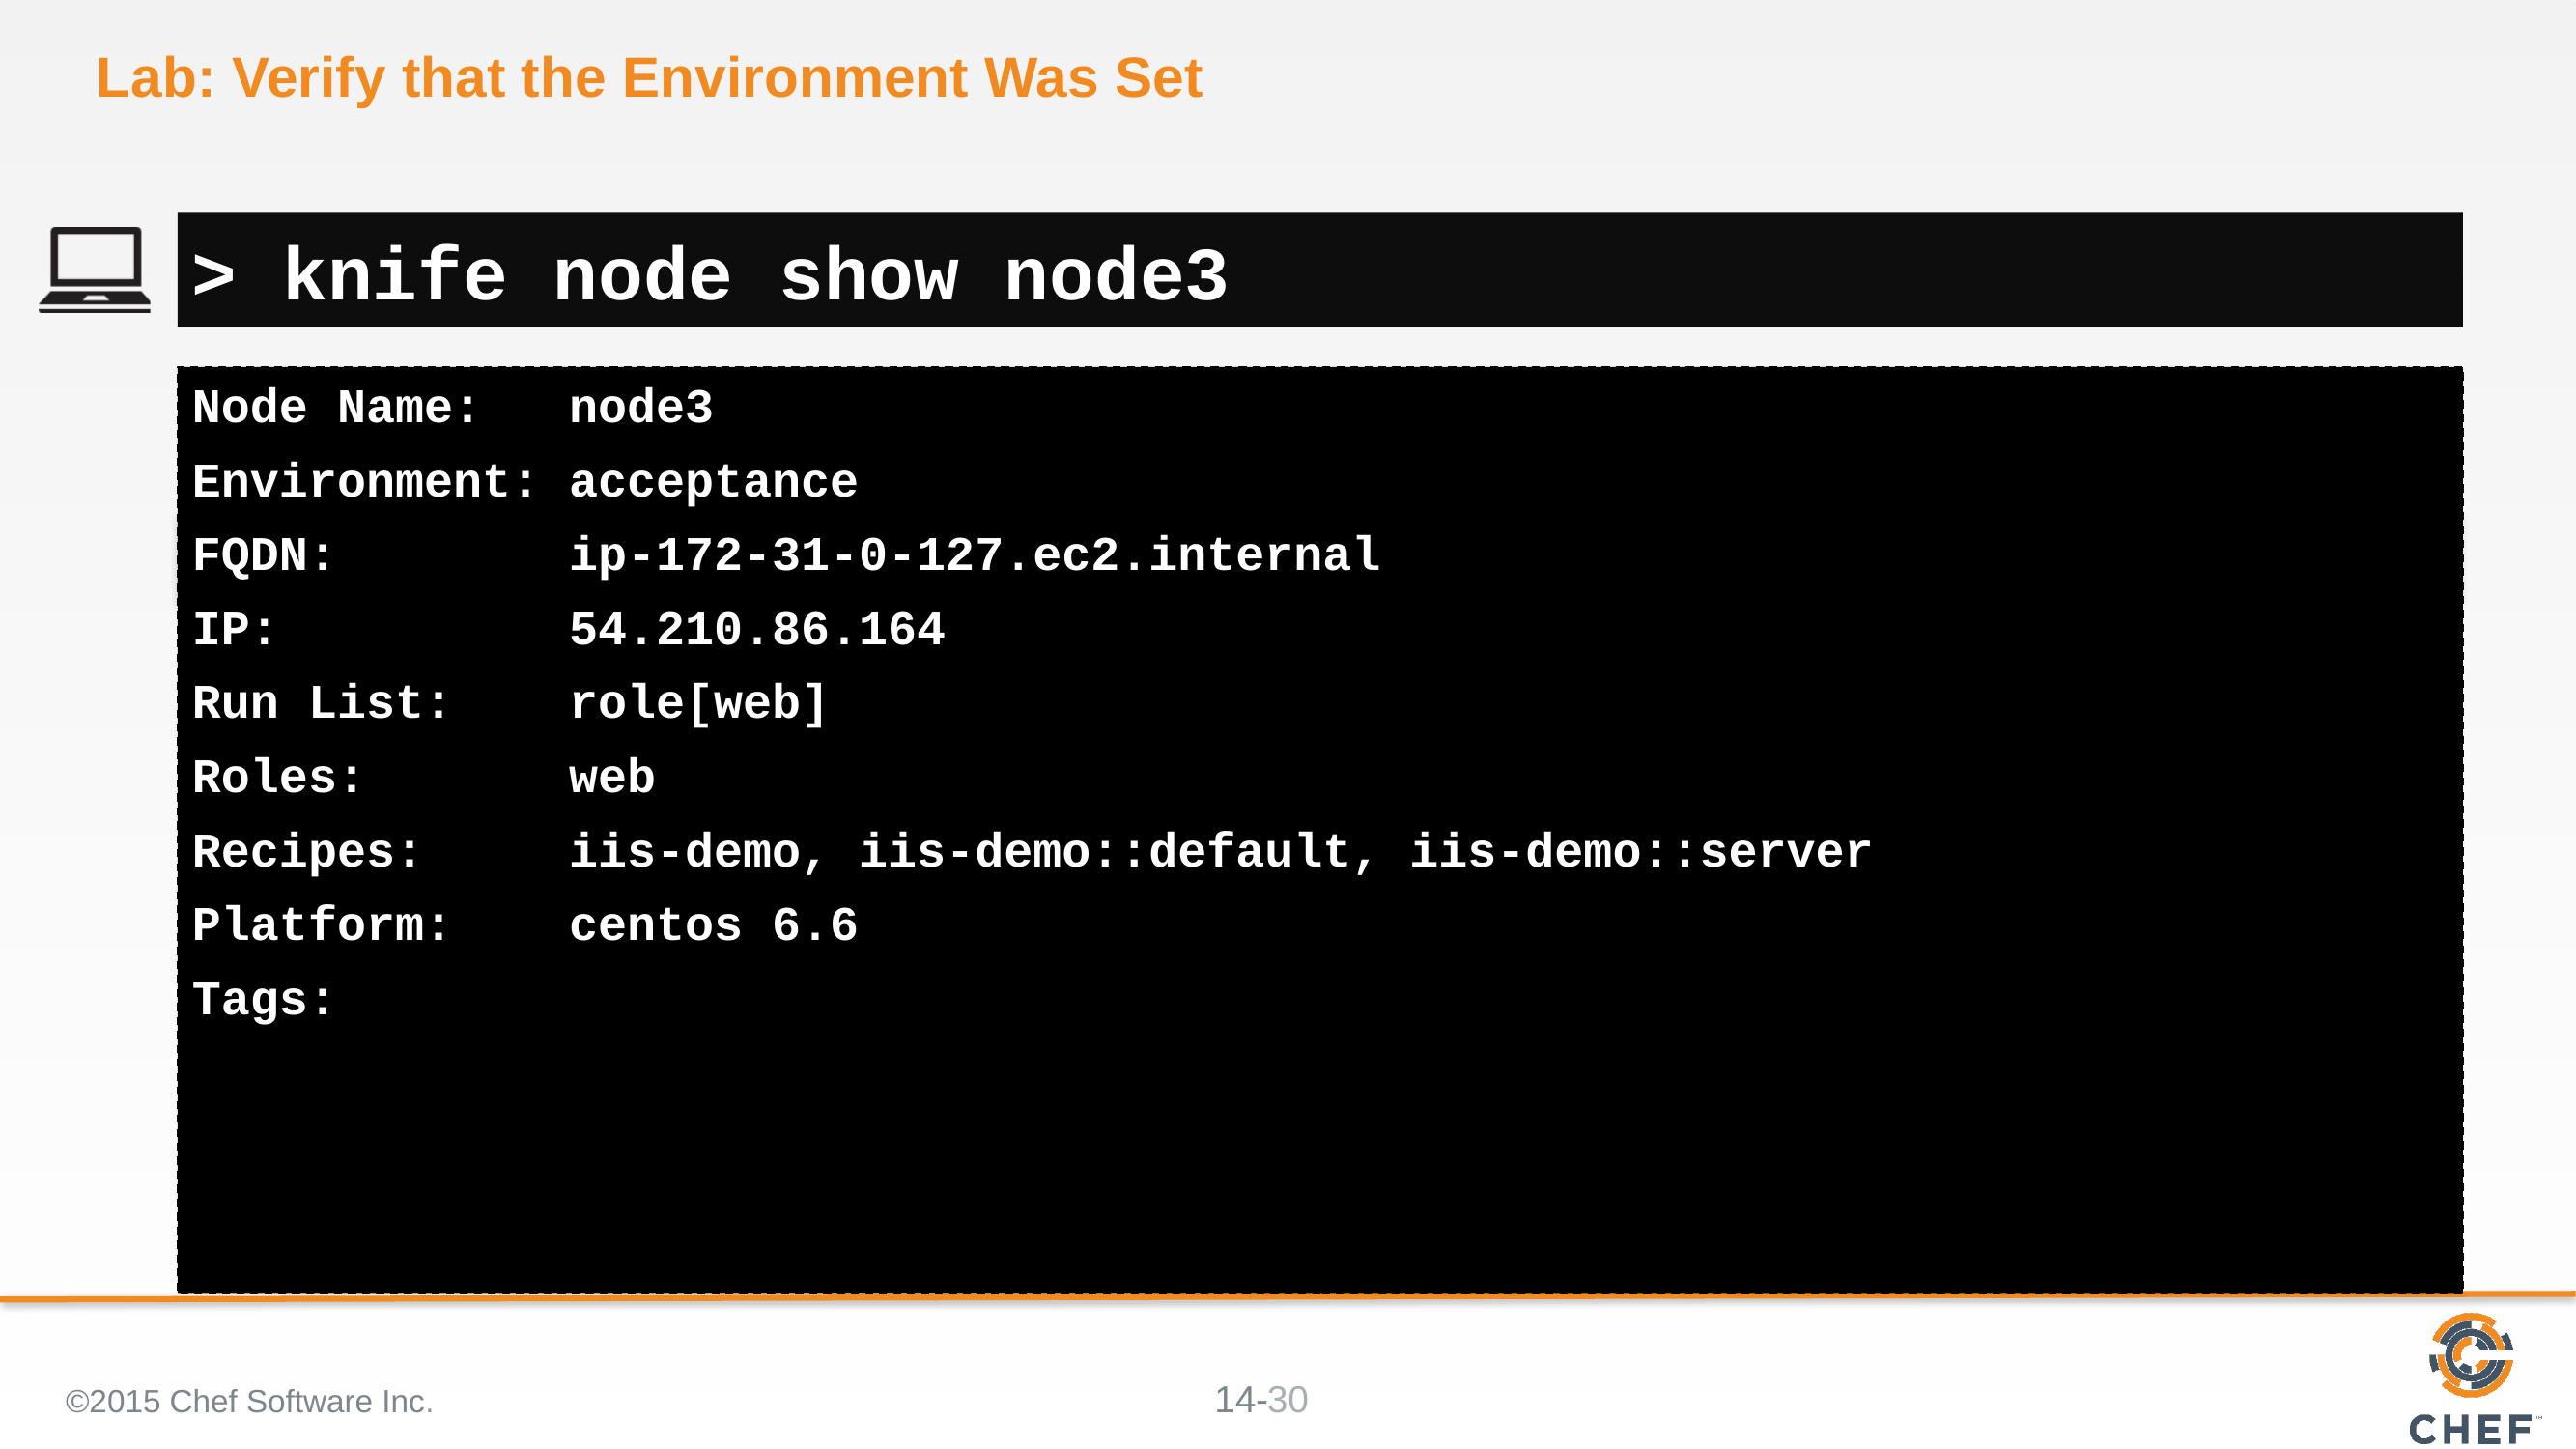

# Lab: Verify that the Environment Was Set
> knife node show node3
Node Name:   node3
Environment: acceptance
FQDN:        ip-172-31-0-127.ec2.internal
IP:          54.210.86.164
Run List:    role[web]
Roles:       web
Recipes:     iis-demo, iis-demo::default, iis-demo::server
Platform:    centos 6.6
Tags:
©2015 Chef Software Inc.
30